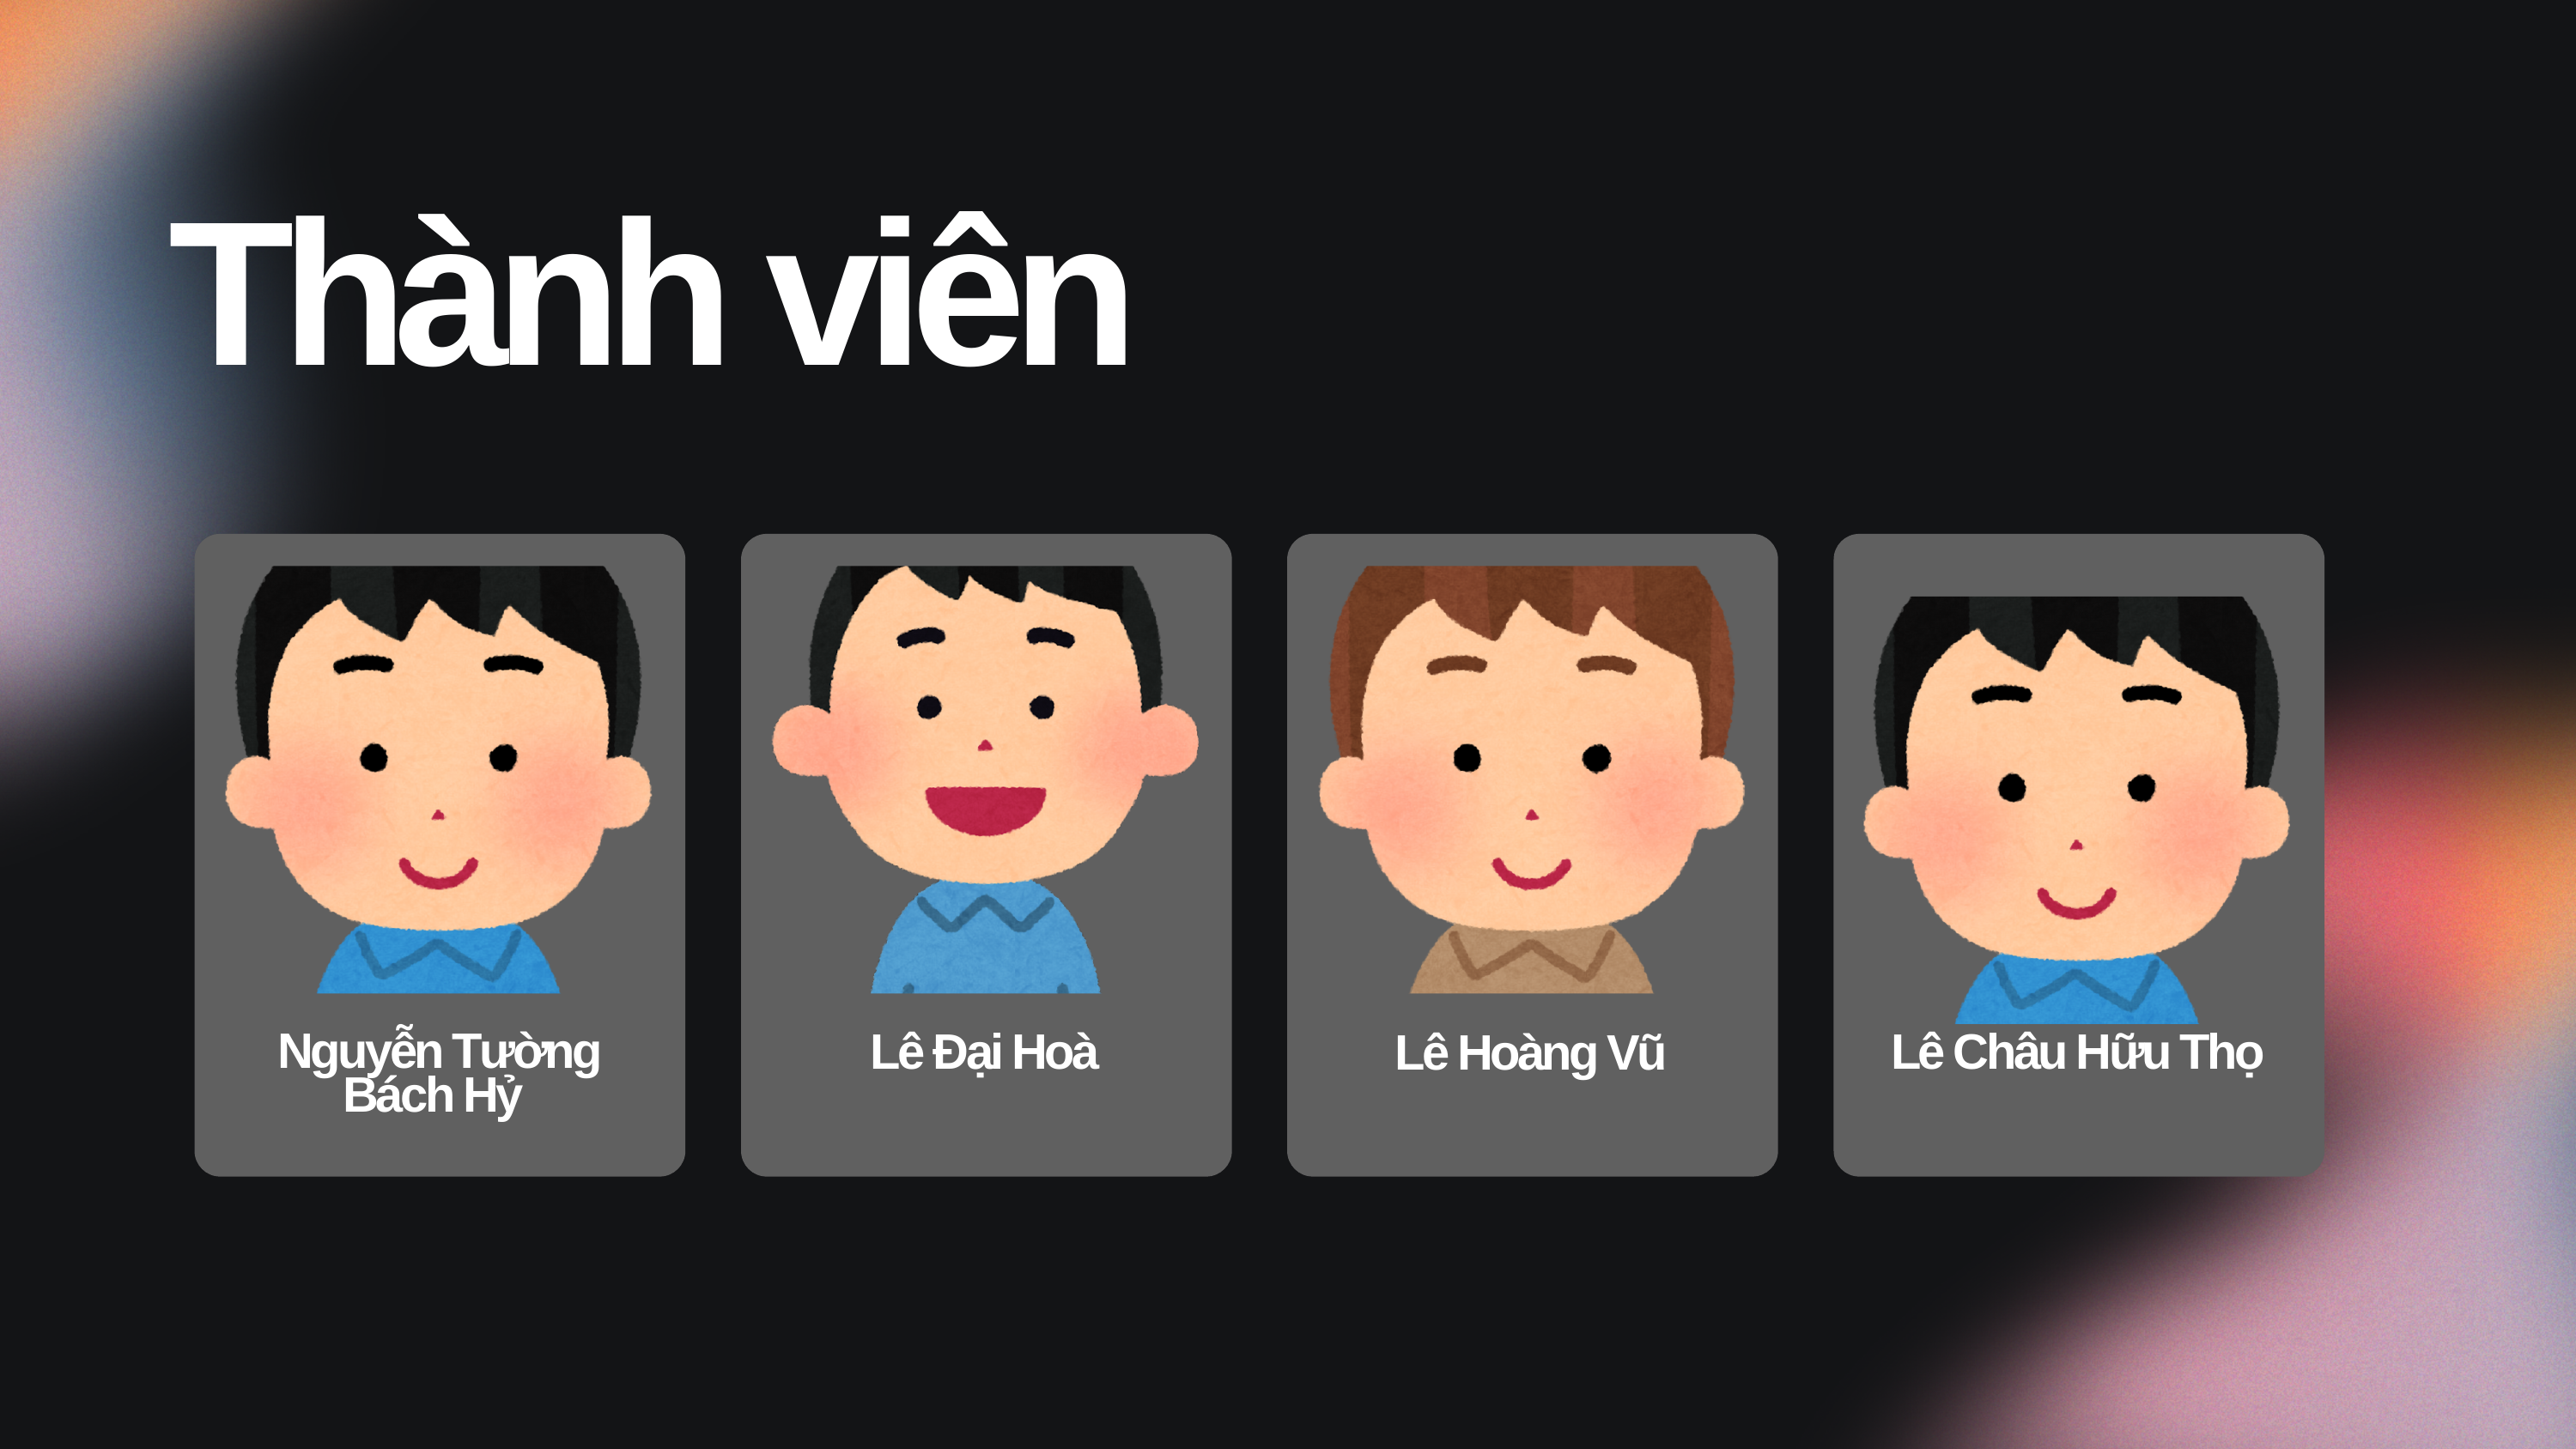

Thành viên

Nguyễn Tường Bách Hỷ
Lê Đại Hoà
Lê Châu Hữu Thọ
Lê Hoàng Vũ